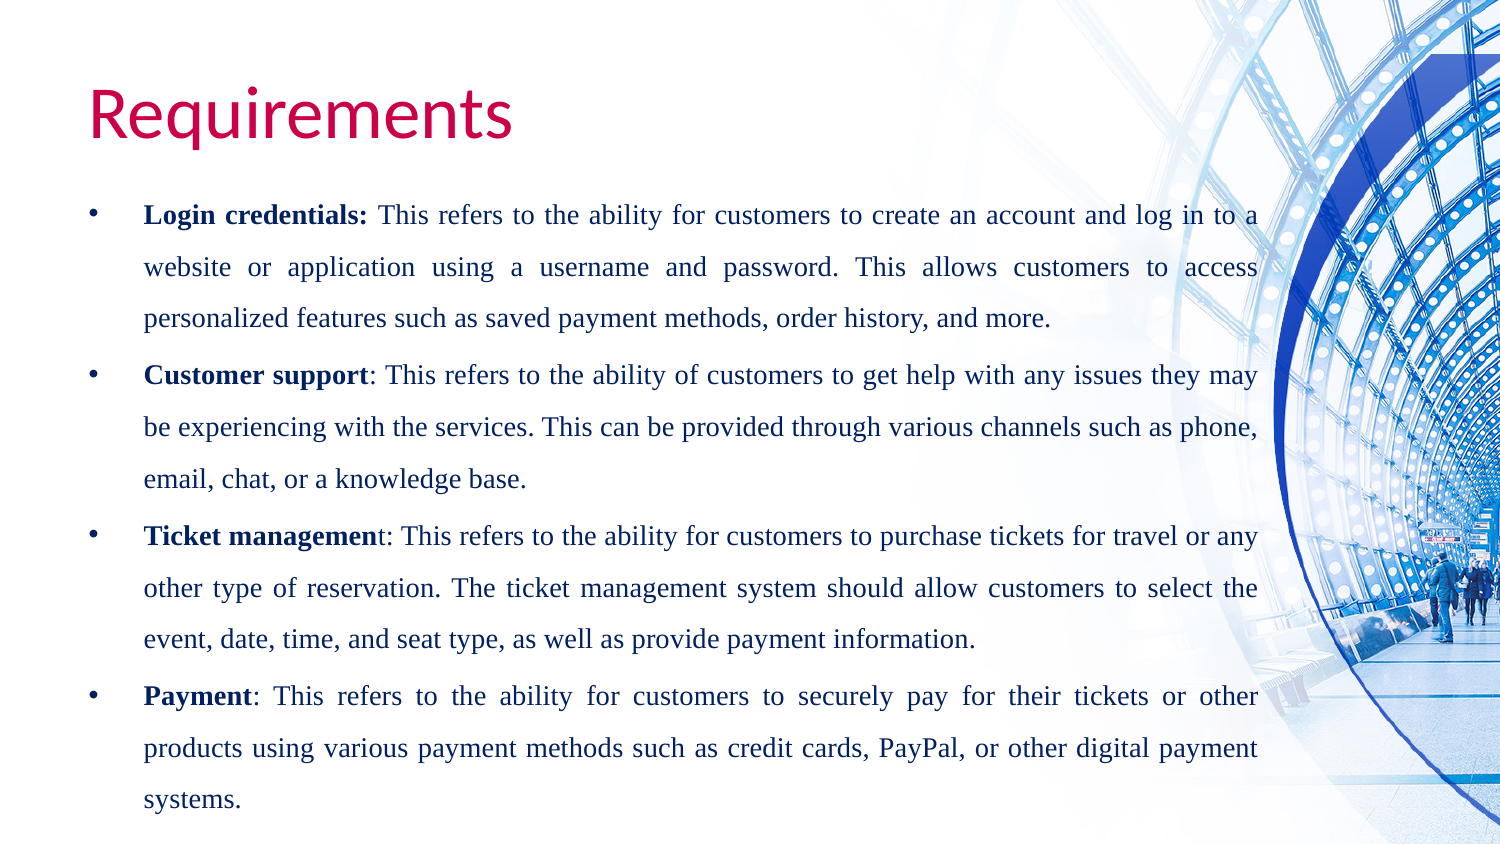

# Requirements
Login credentials: This refers to the ability for customers to create an account and log in to a website or application using a username and password. This allows customers to access personalized features such as saved payment methods, order history, and more.
Customer support: This refers to the ability of customers to get help with any issues they may be experiencing with the services. This can be provided through various channels such as phone, email, chat, or a knowledge base.
Ticket management: This refers to the ability for customers to purchase tickets for travel or any other type of reservation. The ticket management system should allow customers to select the event, date, time, and seat type, as well as provide payment information.
Payment: This refers to the ability for customers to securely pay for their tickets or other products using various payment methods such as credit cards, PayPal, or other digital payment systems.